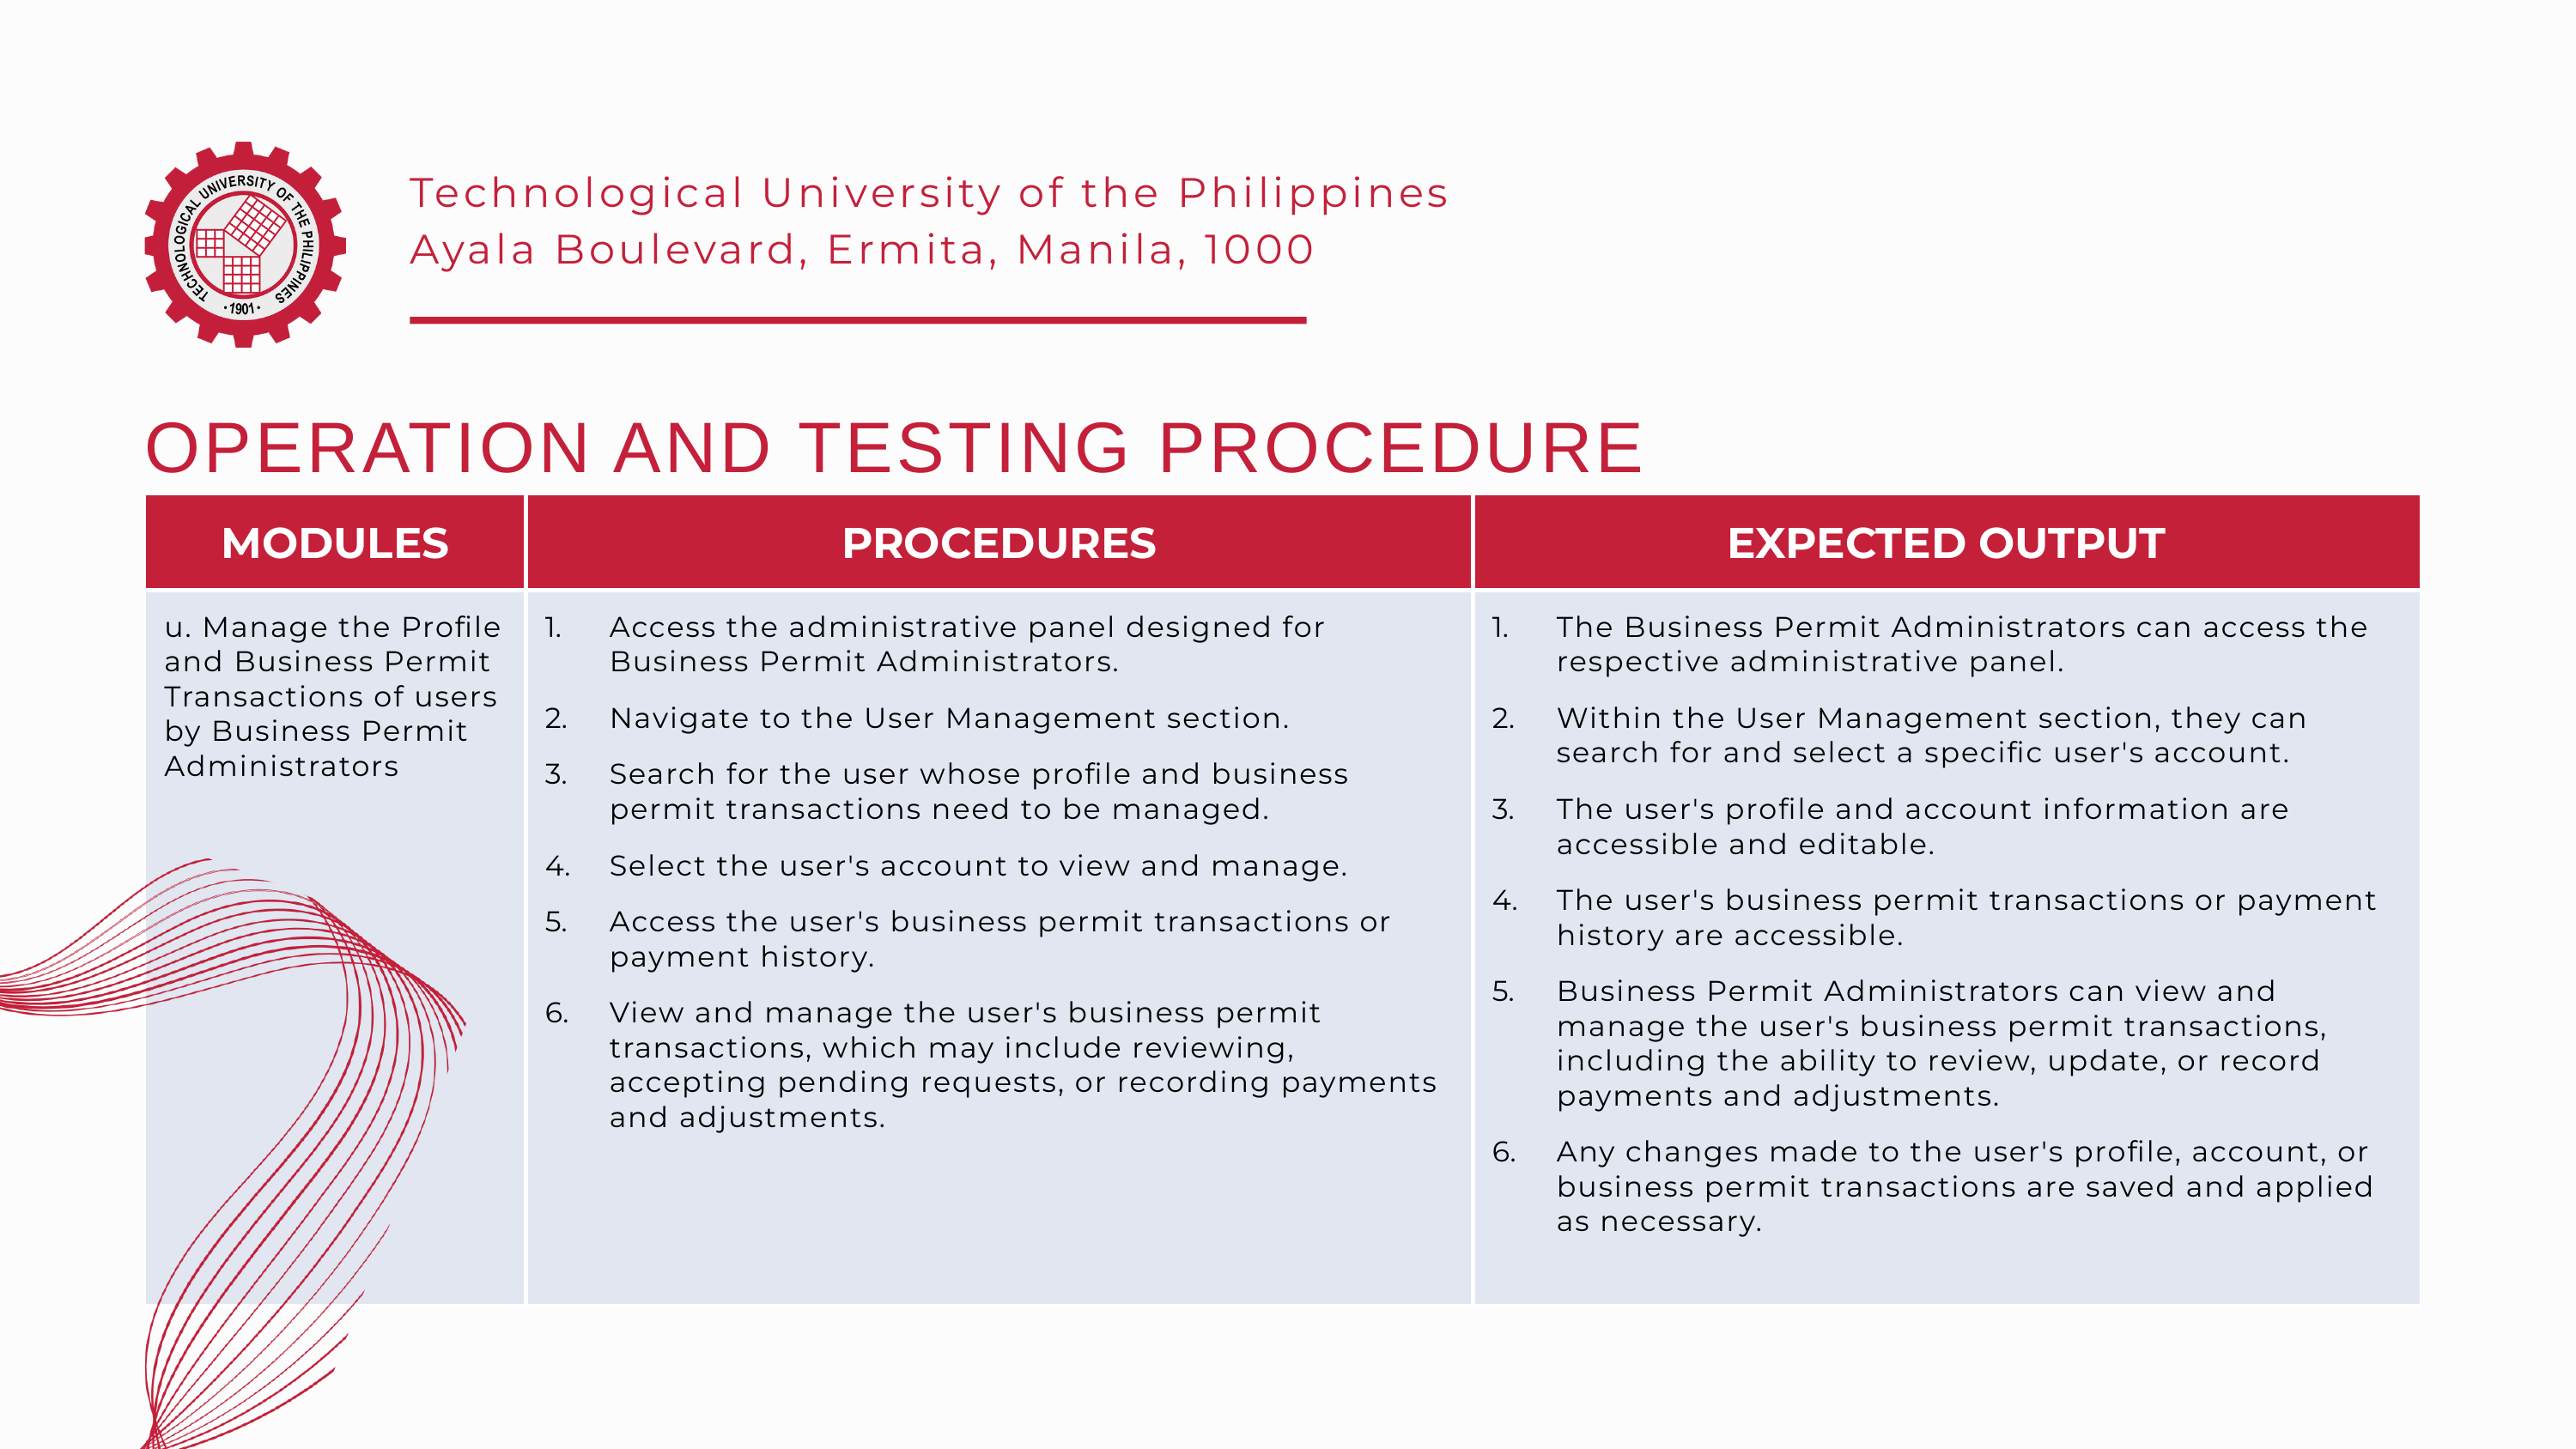

Technological University of the Philippines
Ayala Boulevard, Ermita, Manila, 1000

OPERATION AND TESTING PROCEDURE
| MODULES | PROCEDURES | EXPECTED OUTPUT |
| --- | --- | --- |
| u. Manage the Profile and Business Permit Transactions of users by Business Permit Administrators | Access the administrative panel designed for Business Permit Administrators. Navigate to the User Management section. Search for the user whose profile and business permit transactions need to be managed. Select the user's account to view and manage. Access the user's business permit transactions or payment history. View and manage the user's business permit transactions, which may include reviewing, accepting pending requests, or recording payments and adjustments. | The Business Permit Administrators can access the respective administrative panel. Within the User Management section, they can search for and select a specific user's account. The user's profile and account information are accessible and editable. The user's business permit transactions or payment history are accessible. Business Permit Administrators can view and manage the user's business permit transactions, including the ability to review, update, or record payments and adjustments. Any changes made to the user's profile, account, or business permit transactions are saved and applied as necessary. |